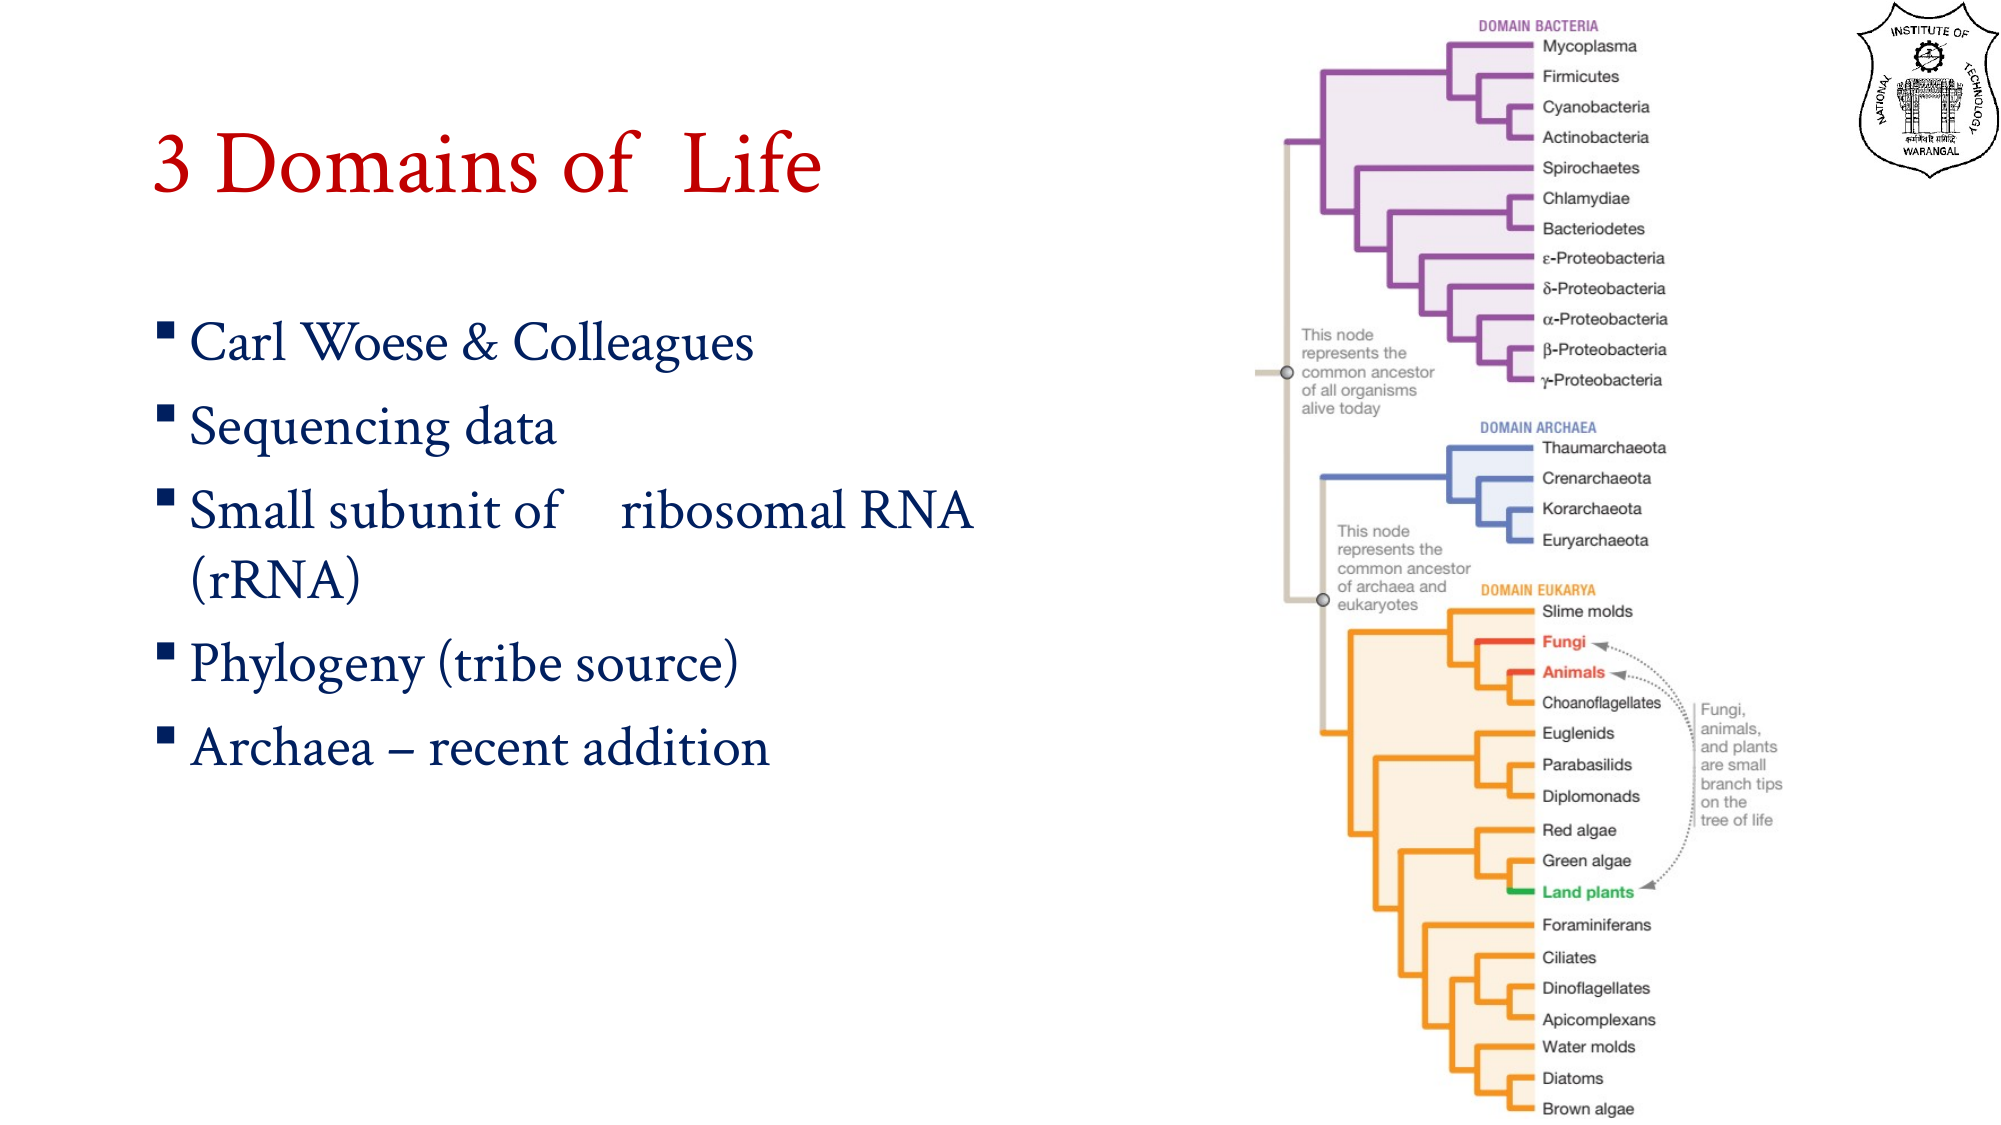

# 3 Domains of	Life
Carl Woese & Colleagues
Sequencing data
Small subunit of	ribosomal RNA (rRNA)
Phylogeny (tribe source)
Archaea – recent addition